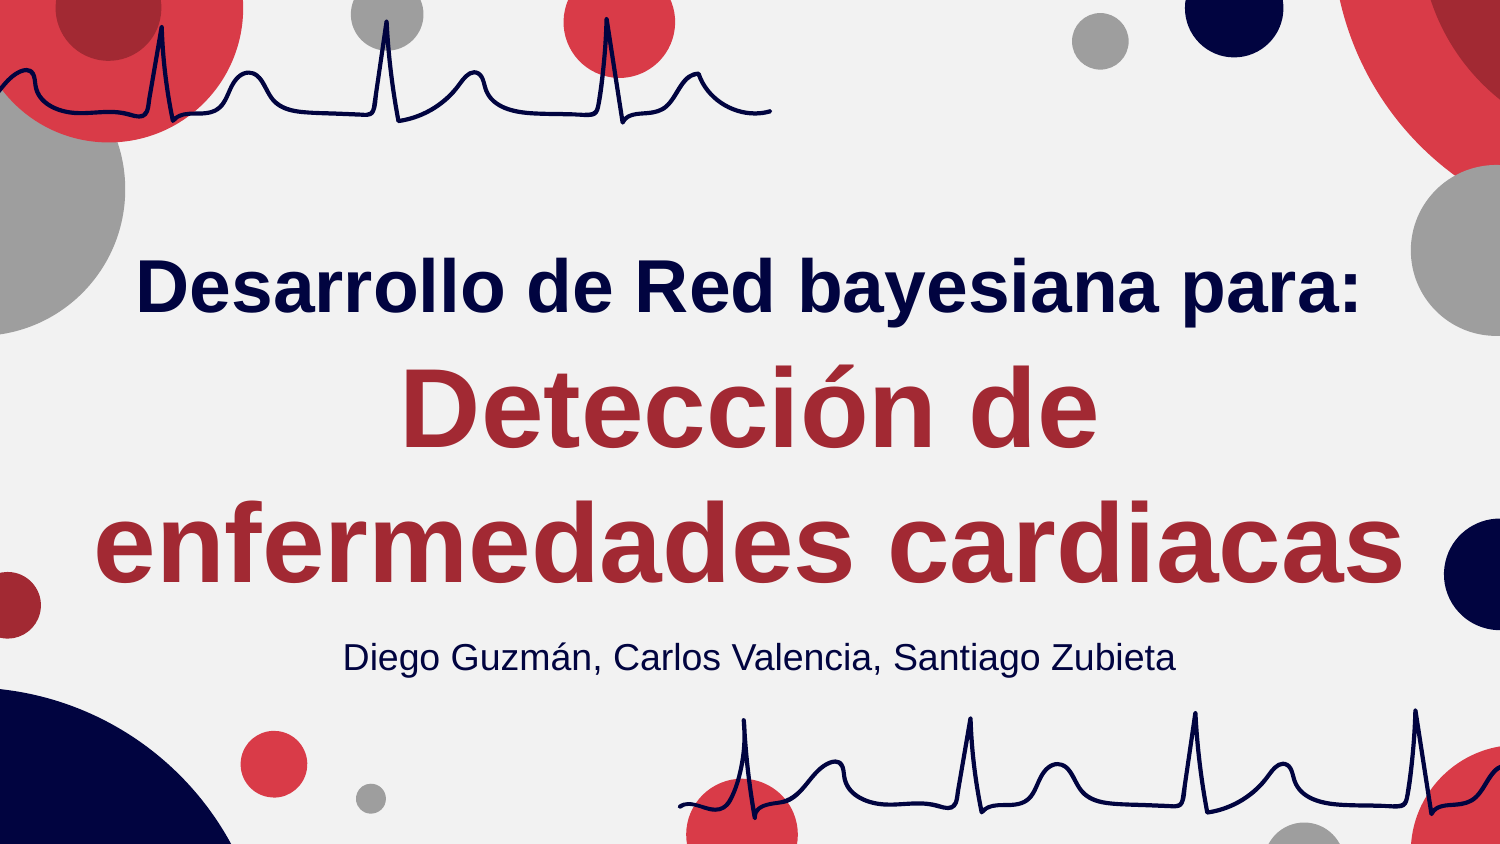

# Desarrollo de Red bayesiana para: Detección de enfermedades cardiacas
Diego Guzmán, Carlos Valencia, Santiago Zubieta